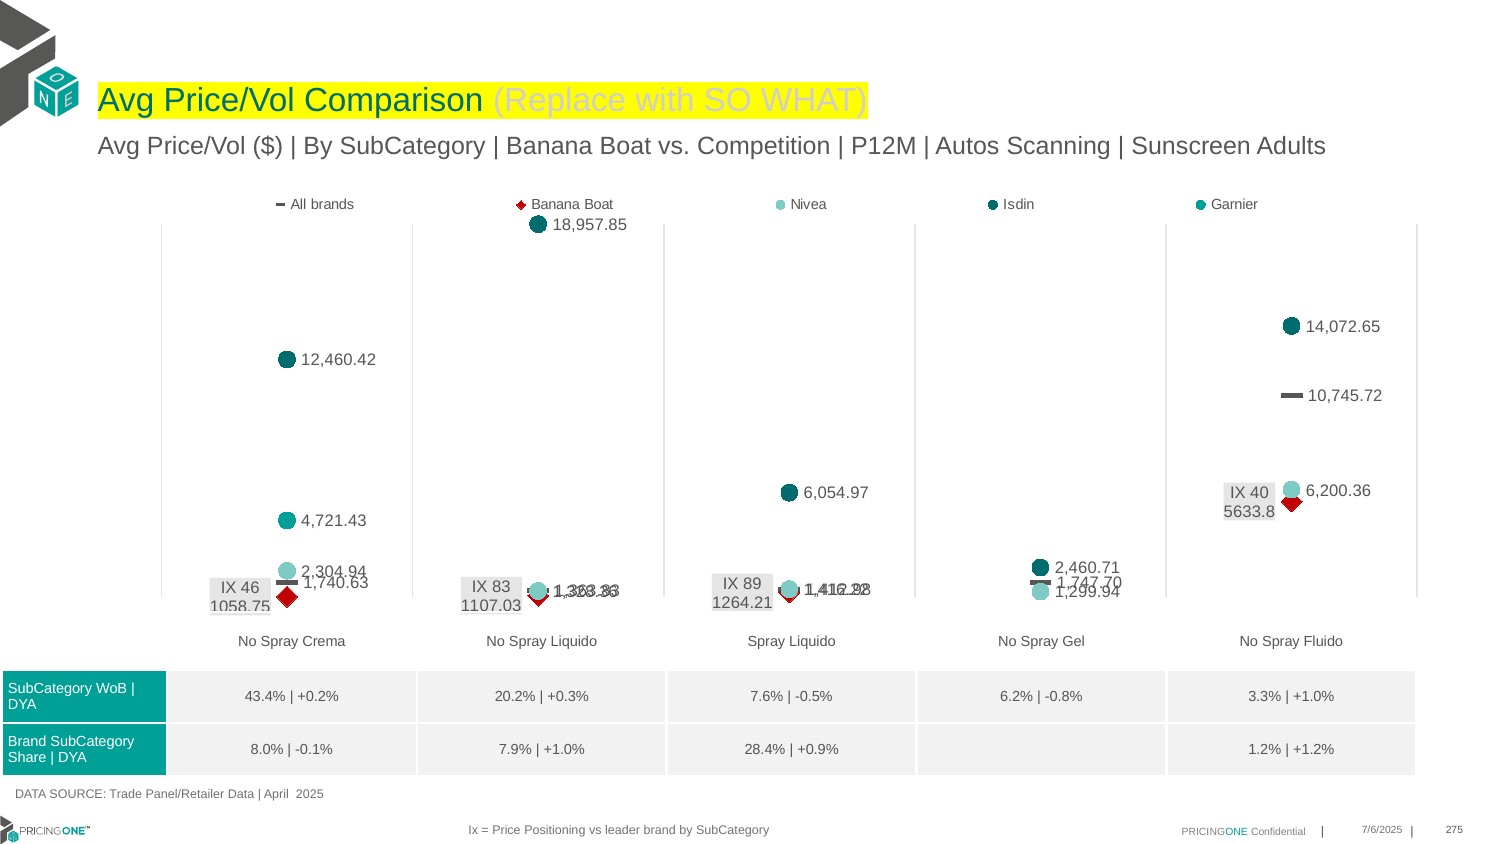

# Avg Price/Vol Comparison (Replace with SO WHAT)
Avg Price/Vol ($) | By SubCategory | Banana Boat vs. Competition | P12M | Autos Scanning | Sunscreen Adults

### Chart

| Category | All brands | Banana Boat | Nivea | Isdin | Garnier |
|---|---|---|---|---|---|
| IX 46 | 1740.63 | 1058.75 | 2304.94 | 12460.42 | 4721.43 |
| IX 83 | 1363.83 | 1107.03 | 1328.36 | 18957.85 | None |
| IX 89 | 1412.98 | 1264.21 | 1416.22 | 6054.97 | None |
| None | 1747.7 | None | 1299.94 | 2460.71 | None |
| IX 40 | 10745.72 | 5633.8 | 6200.36 | 14072.65 | None |
|  | No Spray Crema | No Spray Liquido | Spray Liquido | No Spray Gel | No Spray Fluido |
| --- | --- | --- | --- | --- | --- |
| SubCategory WoB | DYA | 43.4% | +0.2% | 20.2% | +0.3% | 7.6% | -0.5% | 6.2% | -0.8% | 3.3% | +1.0% |
| Brand SubCategory Share | DYA | 8.0% | -0.1% | 7.9% | +1.0% | 28.4% | +0.9% |  | 1.2% | +1.2% |
DATA SOURCE: Trade Panel/Retailer Data | April  2025
Ix = Price Positioning vs leader brand by SubCategory
7/6/2025
275